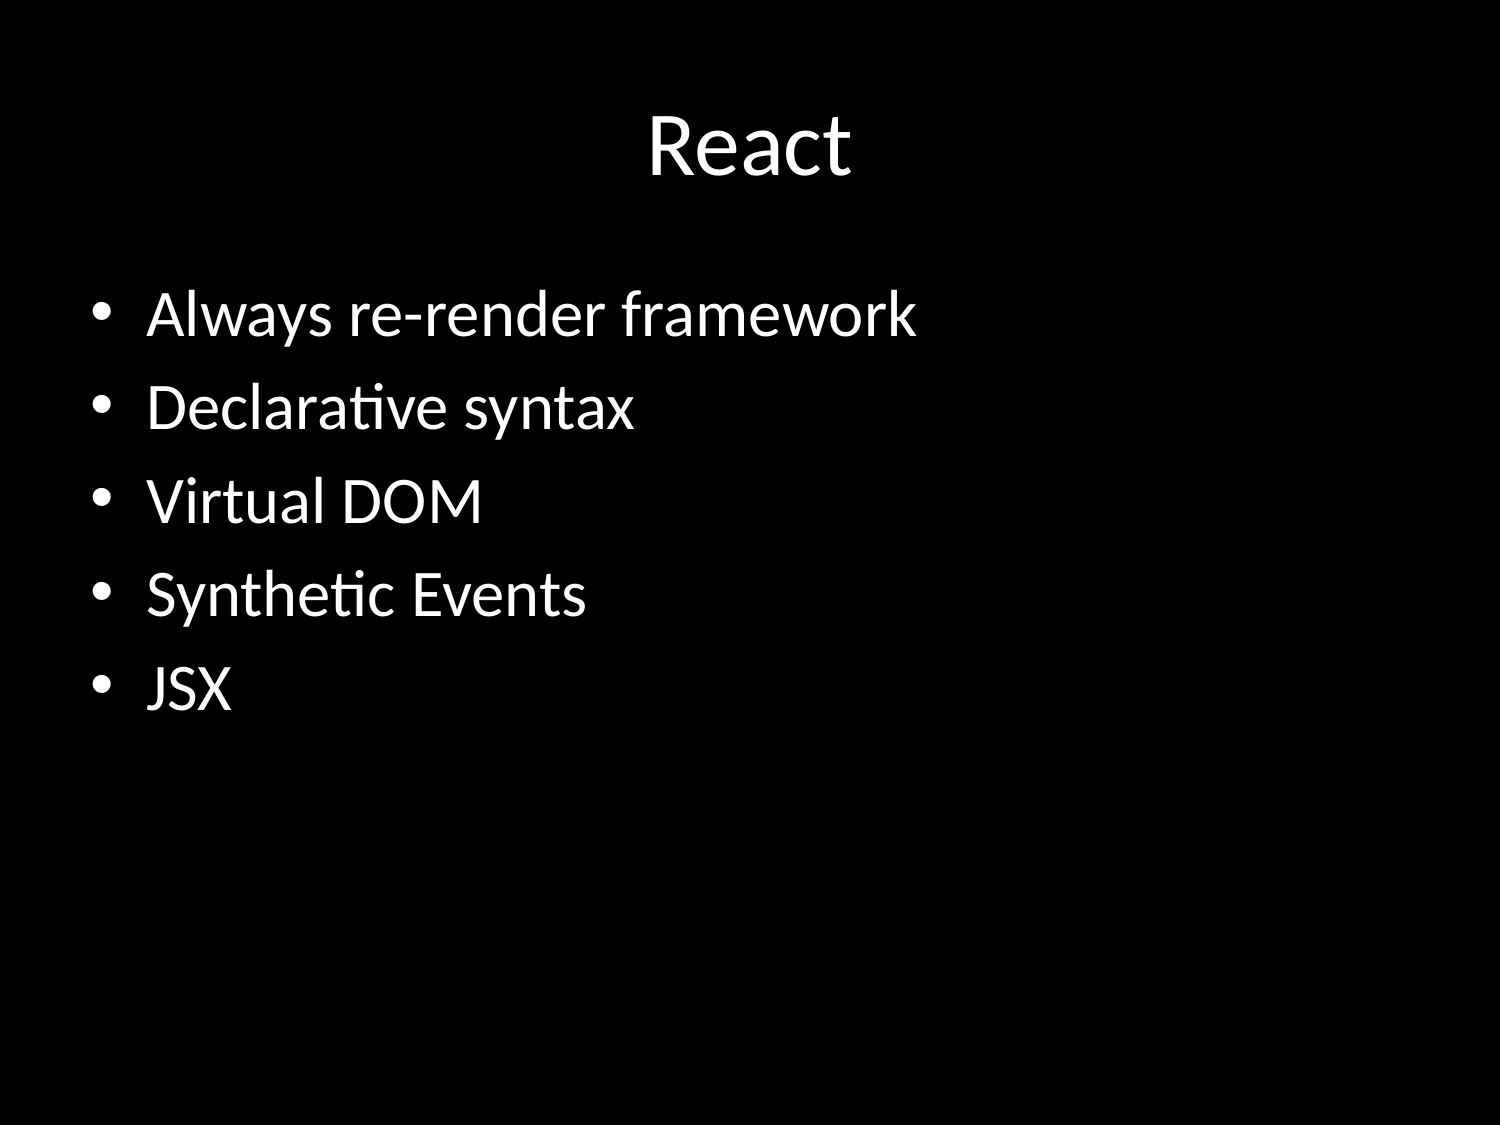

# React
Always re-render framework
Declarative syntax
Virtual DOM
Synthetic Events
JSX